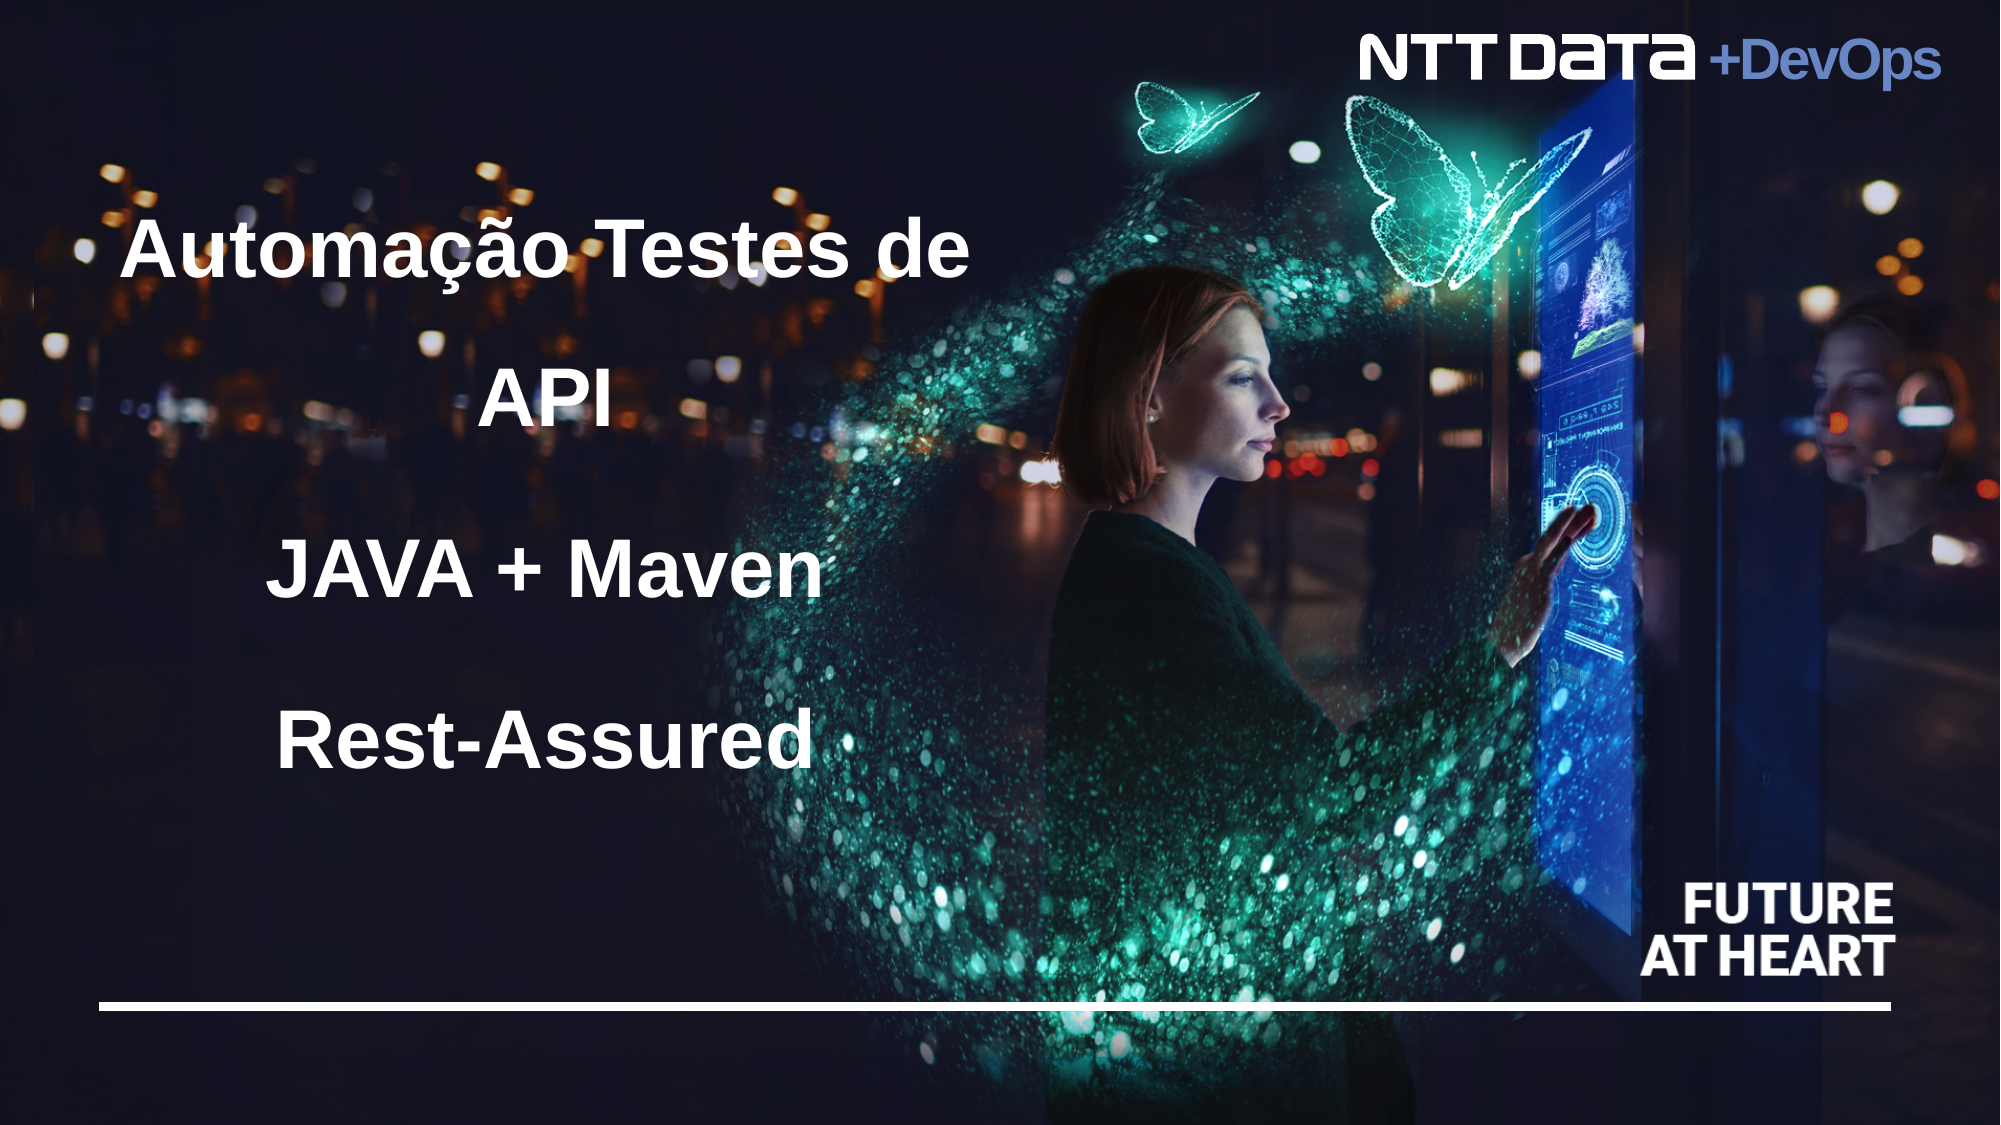

Automação Testes de API
JAVA + Maven
Rest-Assured